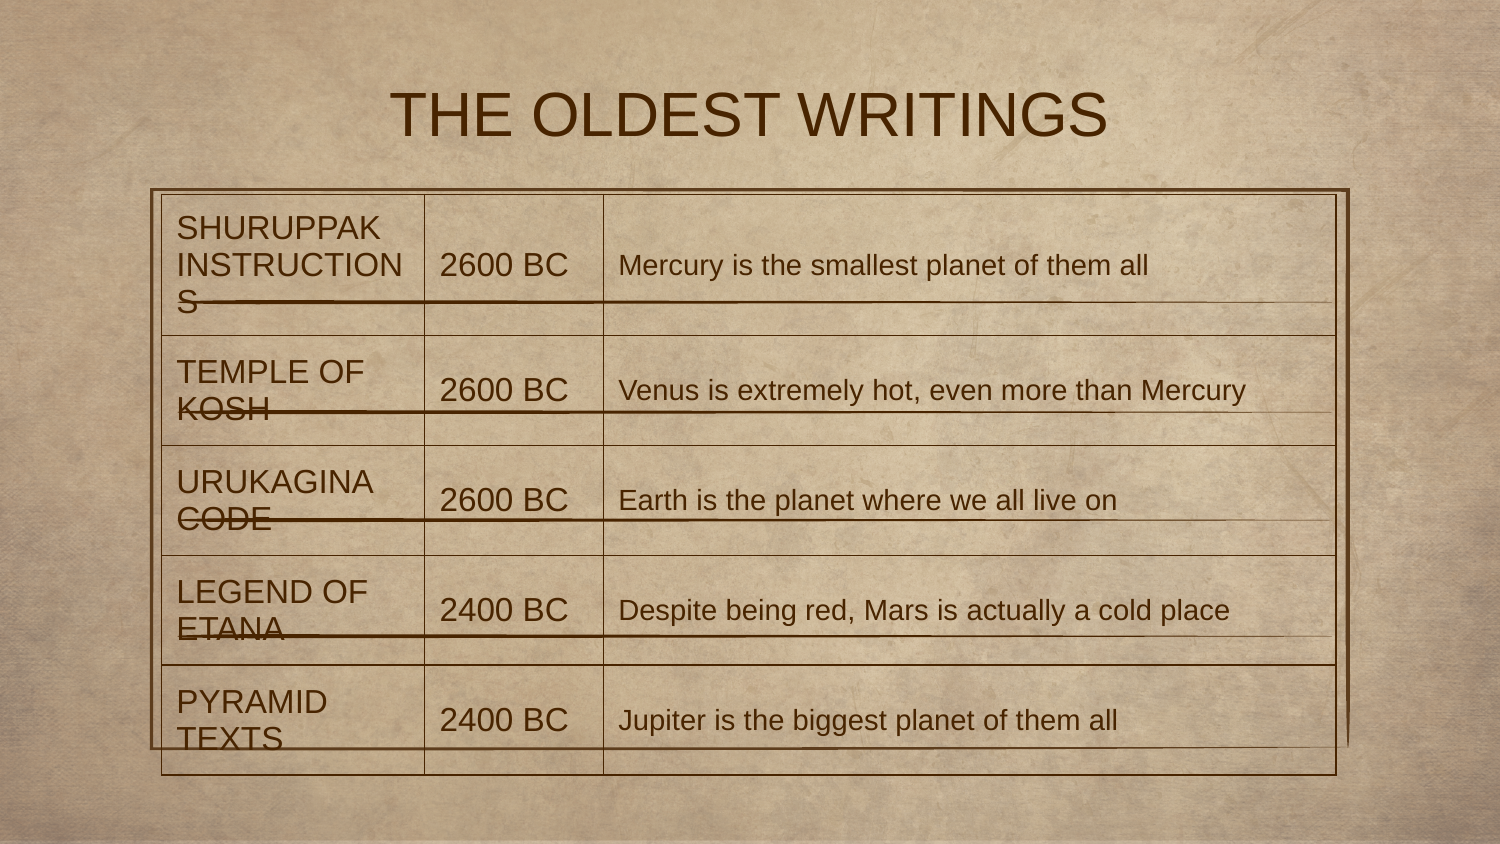

# THE OLDEST WRITINGS

| SHURUPPAK INSTRUCTIONS | 2600 BC | Mercury is the smallest planet of them all |
| --- | --- | --- |
| TEMPLE OF KOSH | 2600 BC | Venus is extremely hot, even more than Mercury |
| URUKAGINA CODE | 2600 BC | Earth is the planet where we all live on |
| LEGEND OF ETANA | 2400 BC | Despite being red, Mars is actually a cold place |
| PYRAMID TEXTS | 2400 BC | Jupiter is the biggest planet of them all |